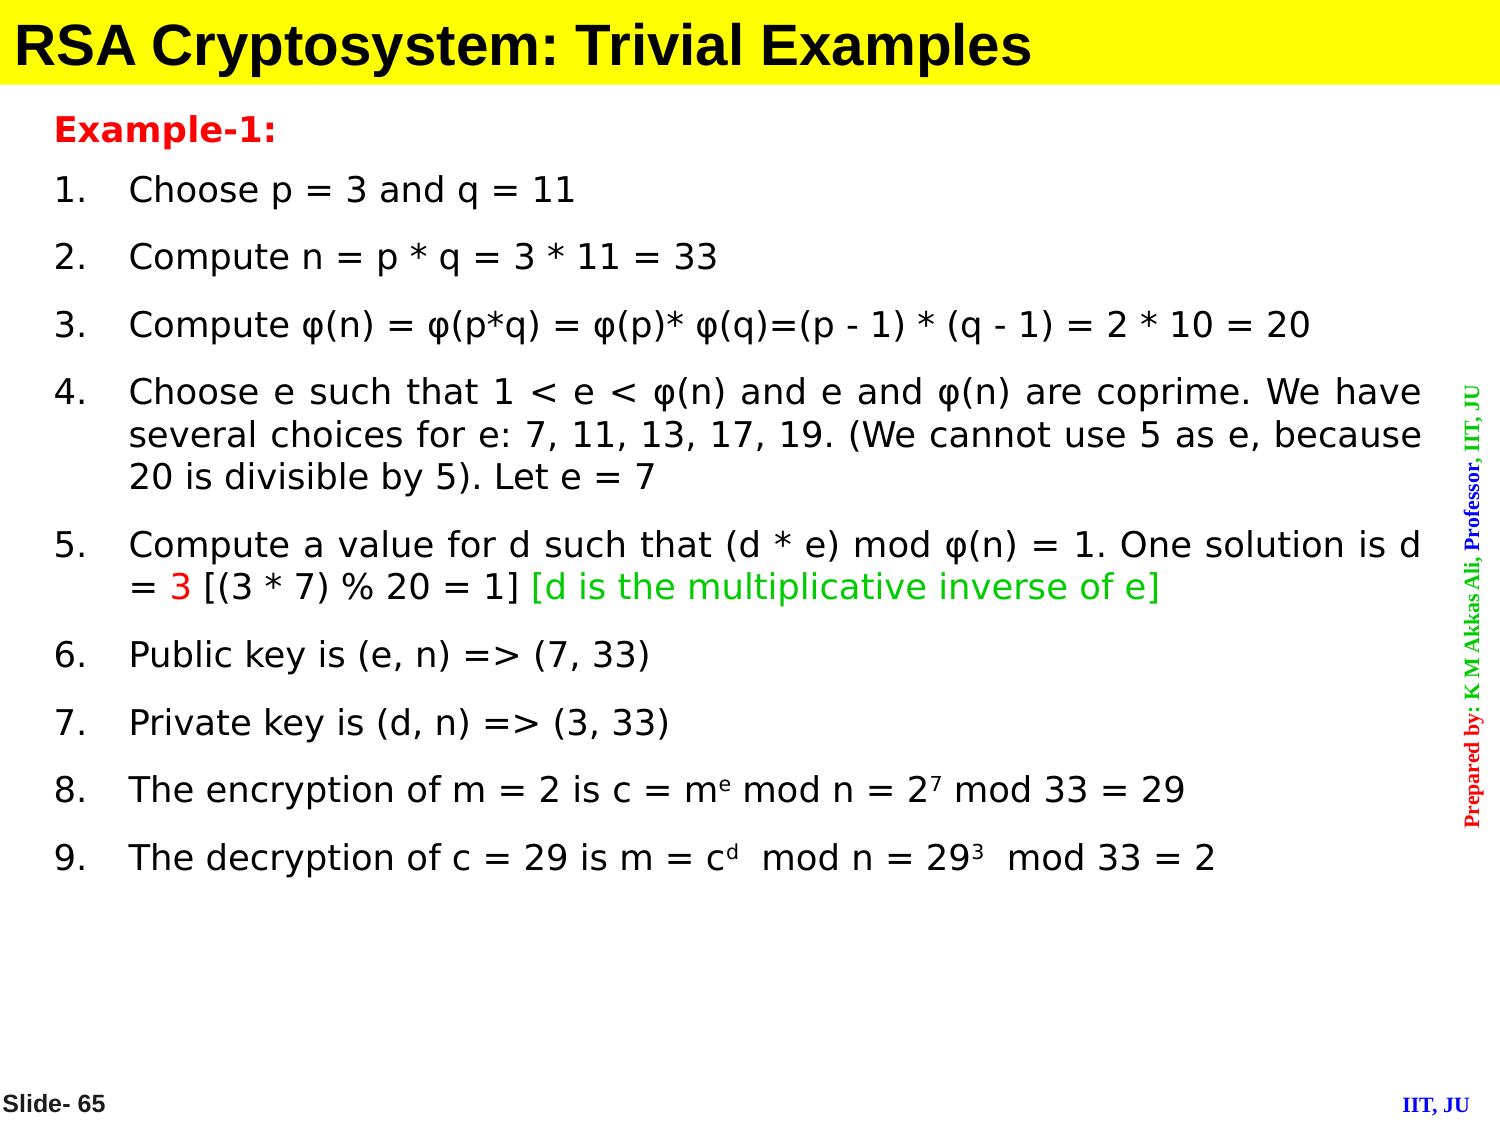

RSA Cryptosystem: Trivial Examples
Example-1:
Choose p = 3 and q = 11
Compute n = p * q = 3 * 11 = 33
Compute φ(n) = φ(p*q) = φ(p)* φ(q)=(p - 1) * (q - 1) = 2 * 10 = 20
Choose e such that 1 < e < φ(n) and e and φ(n) are coprime. We have several choices for e: 7, 11, 13, 17, 19. (We cannot use 5 as e, because 20 is divisible by 5). Let e = 7
Compute a value for d such that (d * e) mod φ(n) = 1. One solution is d = 3 [(3 * 7) % 20 = 1] [d is the multiplicative inverse of e]
Public key is (e, n) => (7, 33)
Private key is (d, n) => (3, 33)
The encryption of m = 2 is c = me mod n = 27 mod 33 = 29
The decryption of c = 29 is m = cd  mod n = 293  mod 33 = 2
Slide- 65